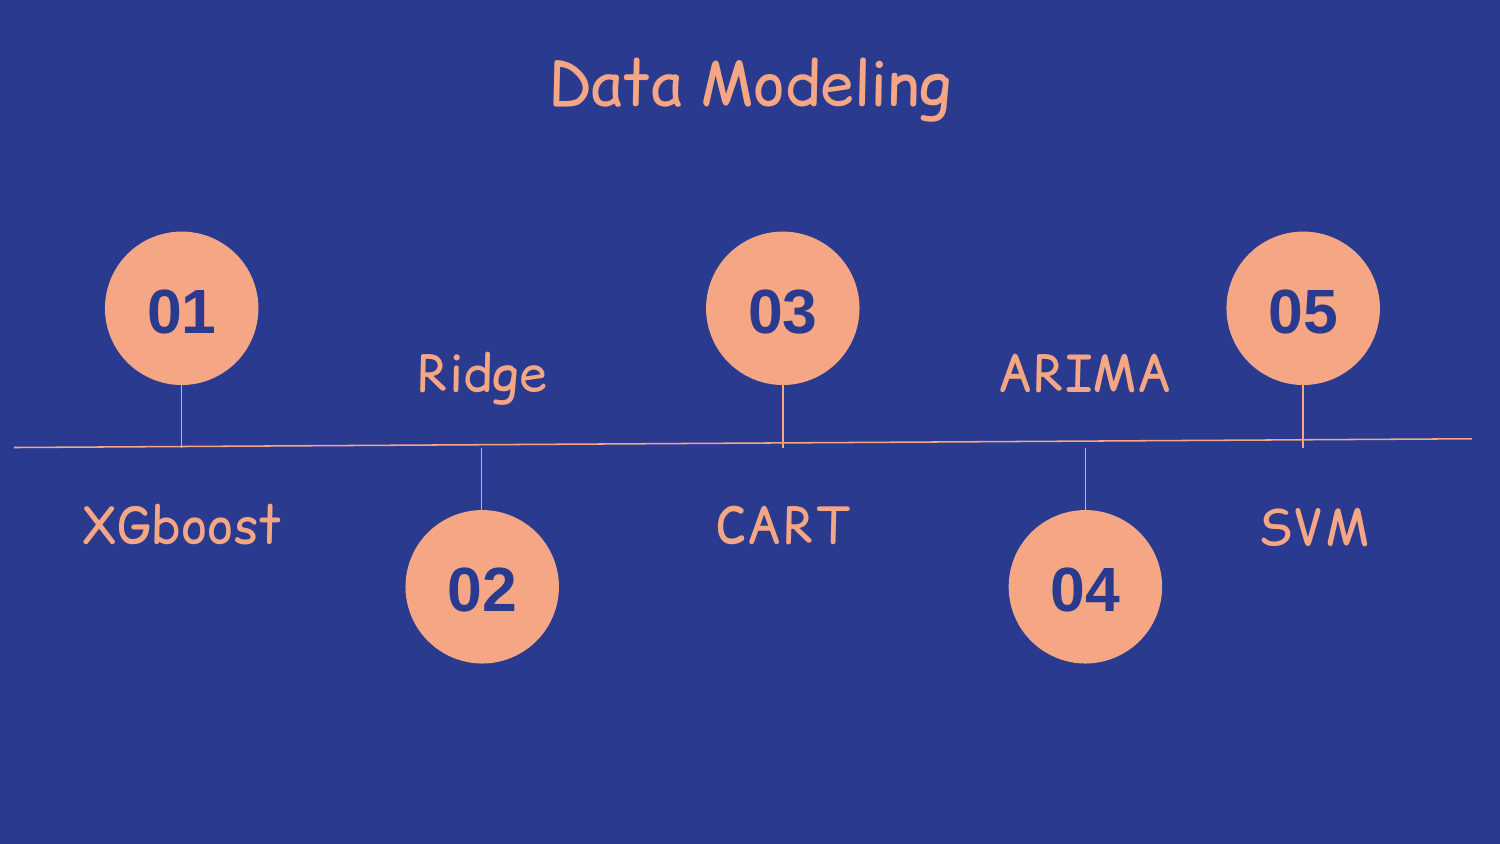

# Data Modeling

01
03
05
Ridge
ARIMA
SVM
XGboost
CART

02
04